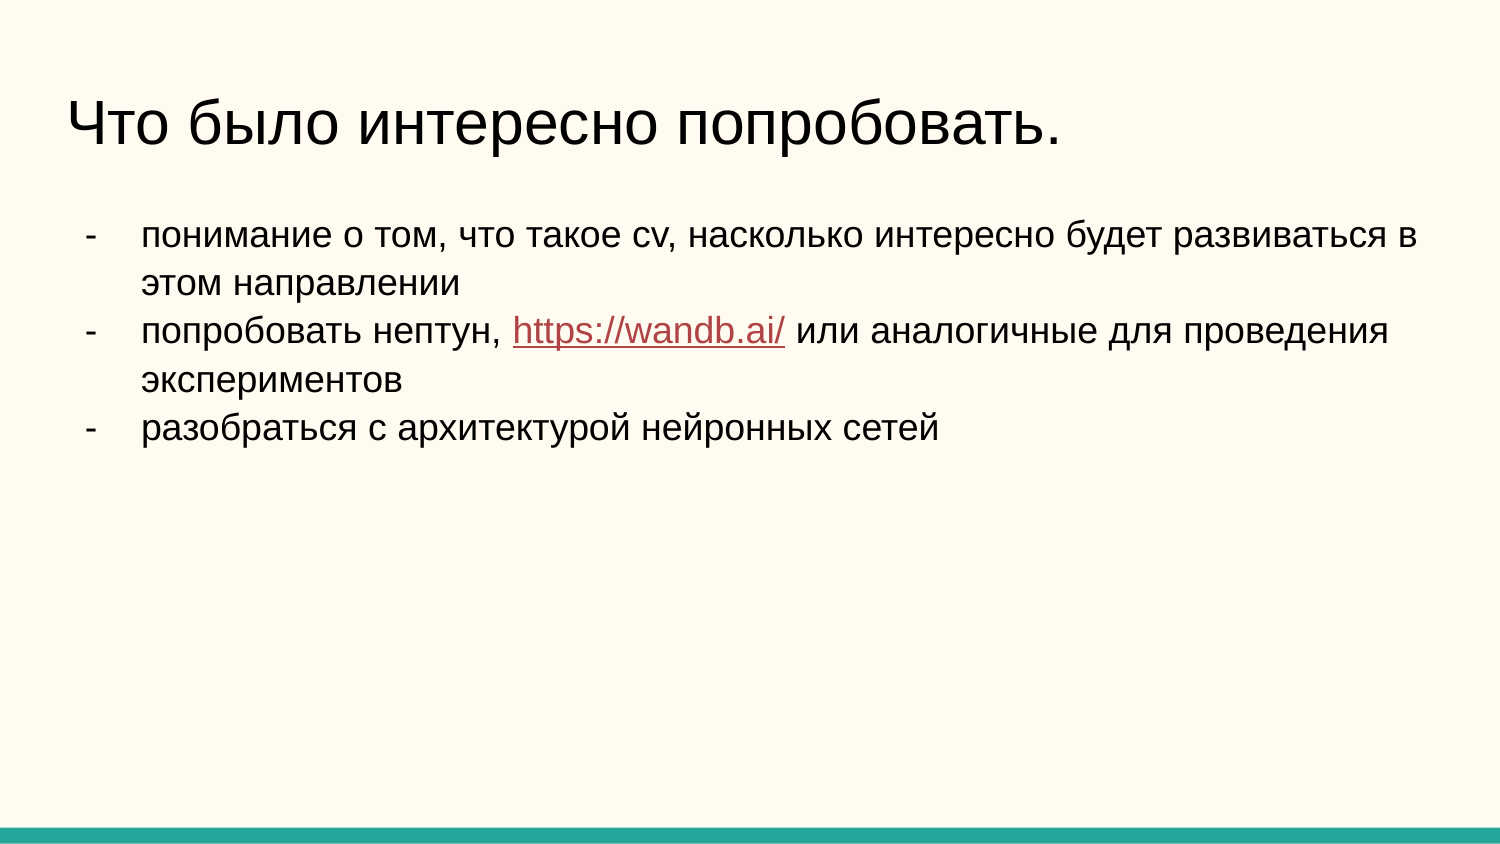

# Что было интересно попробовать.
понимание о том, что такое cv, насколько интересно будет развиваться в этом направлении
попробовать нептун, https://wandb.ai/ или аналогичные для проведения экспериментов
разобраться с архитектурой нейронных сетей